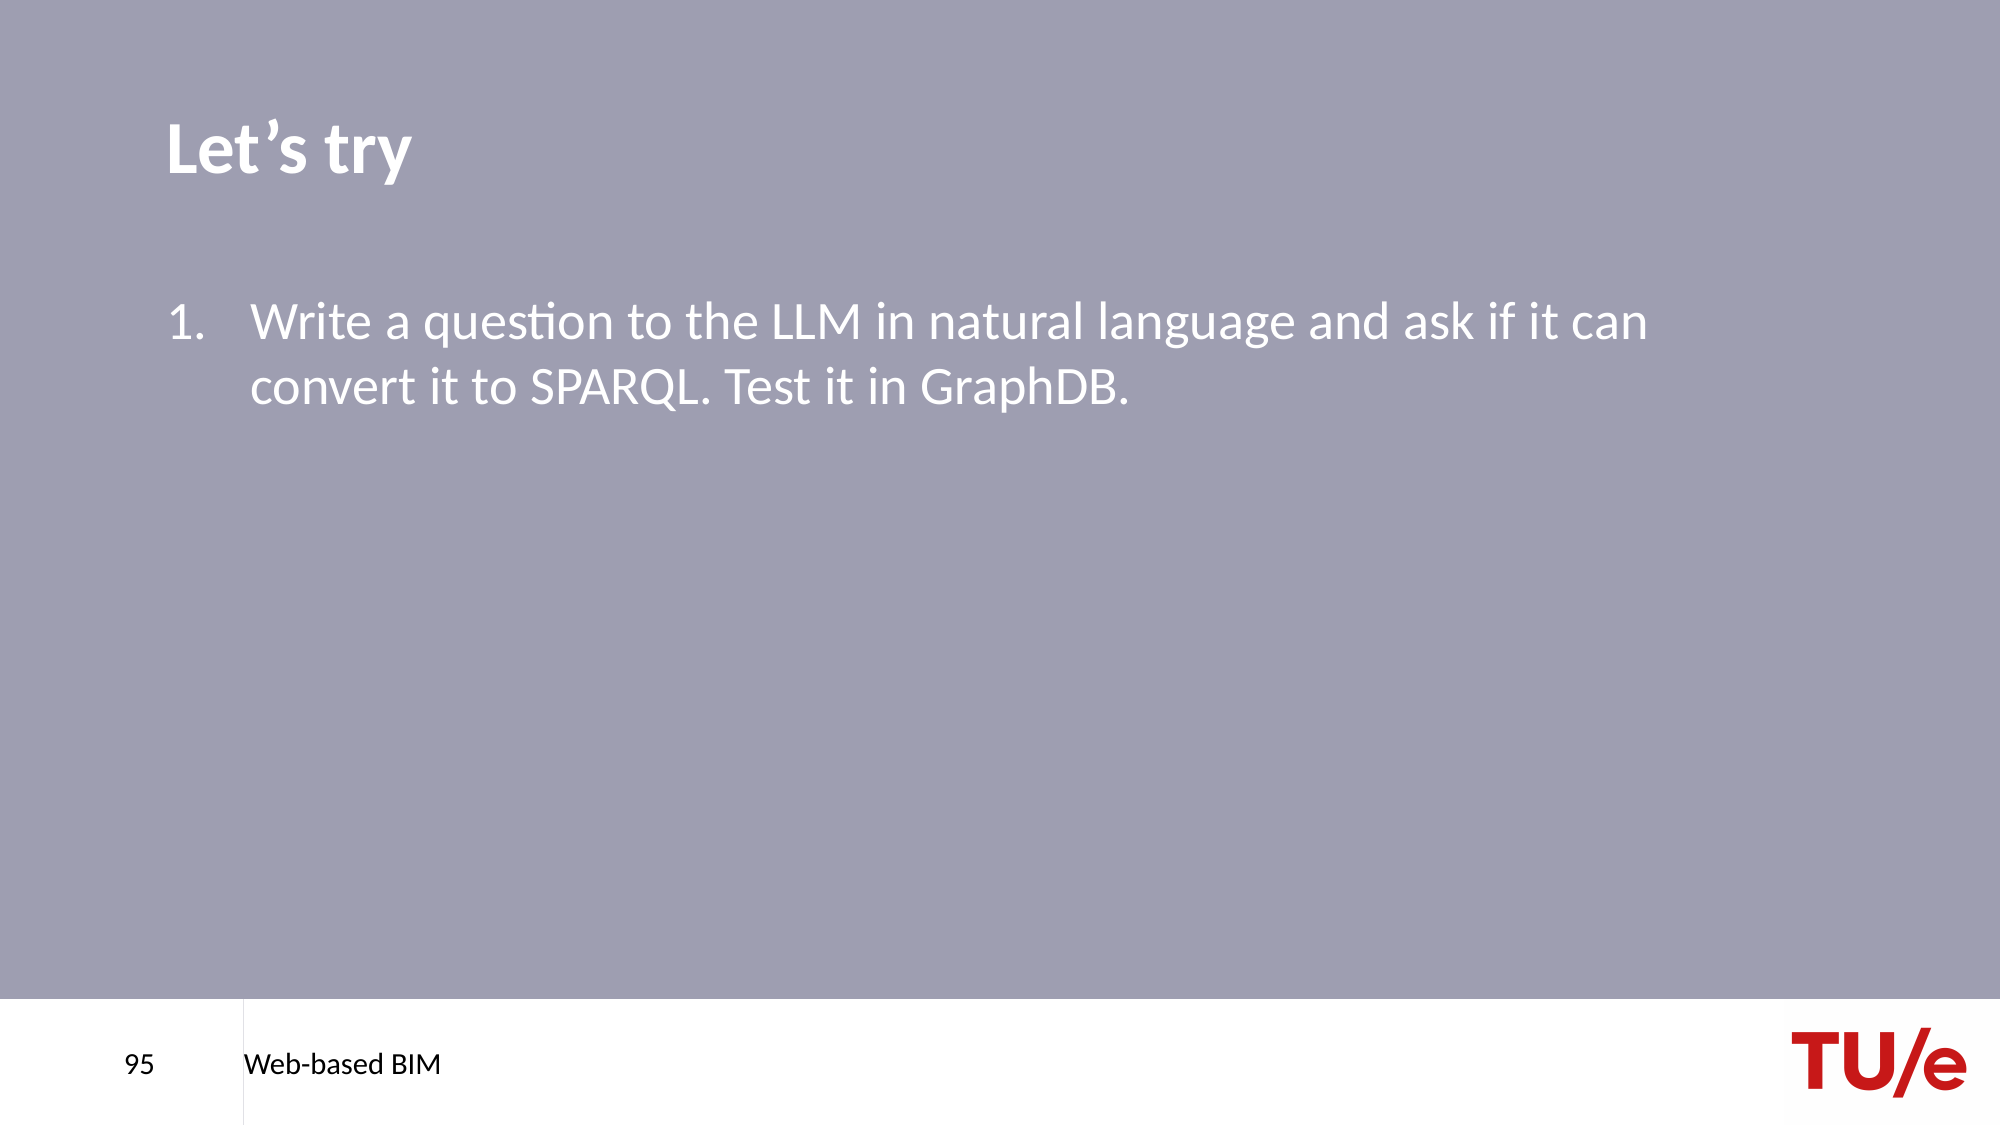

# Let’s try
Write a question to the LLM in natural language and ask if it can convert it to SPARQL. Test it in GraphDB.
95
Web-based BIM